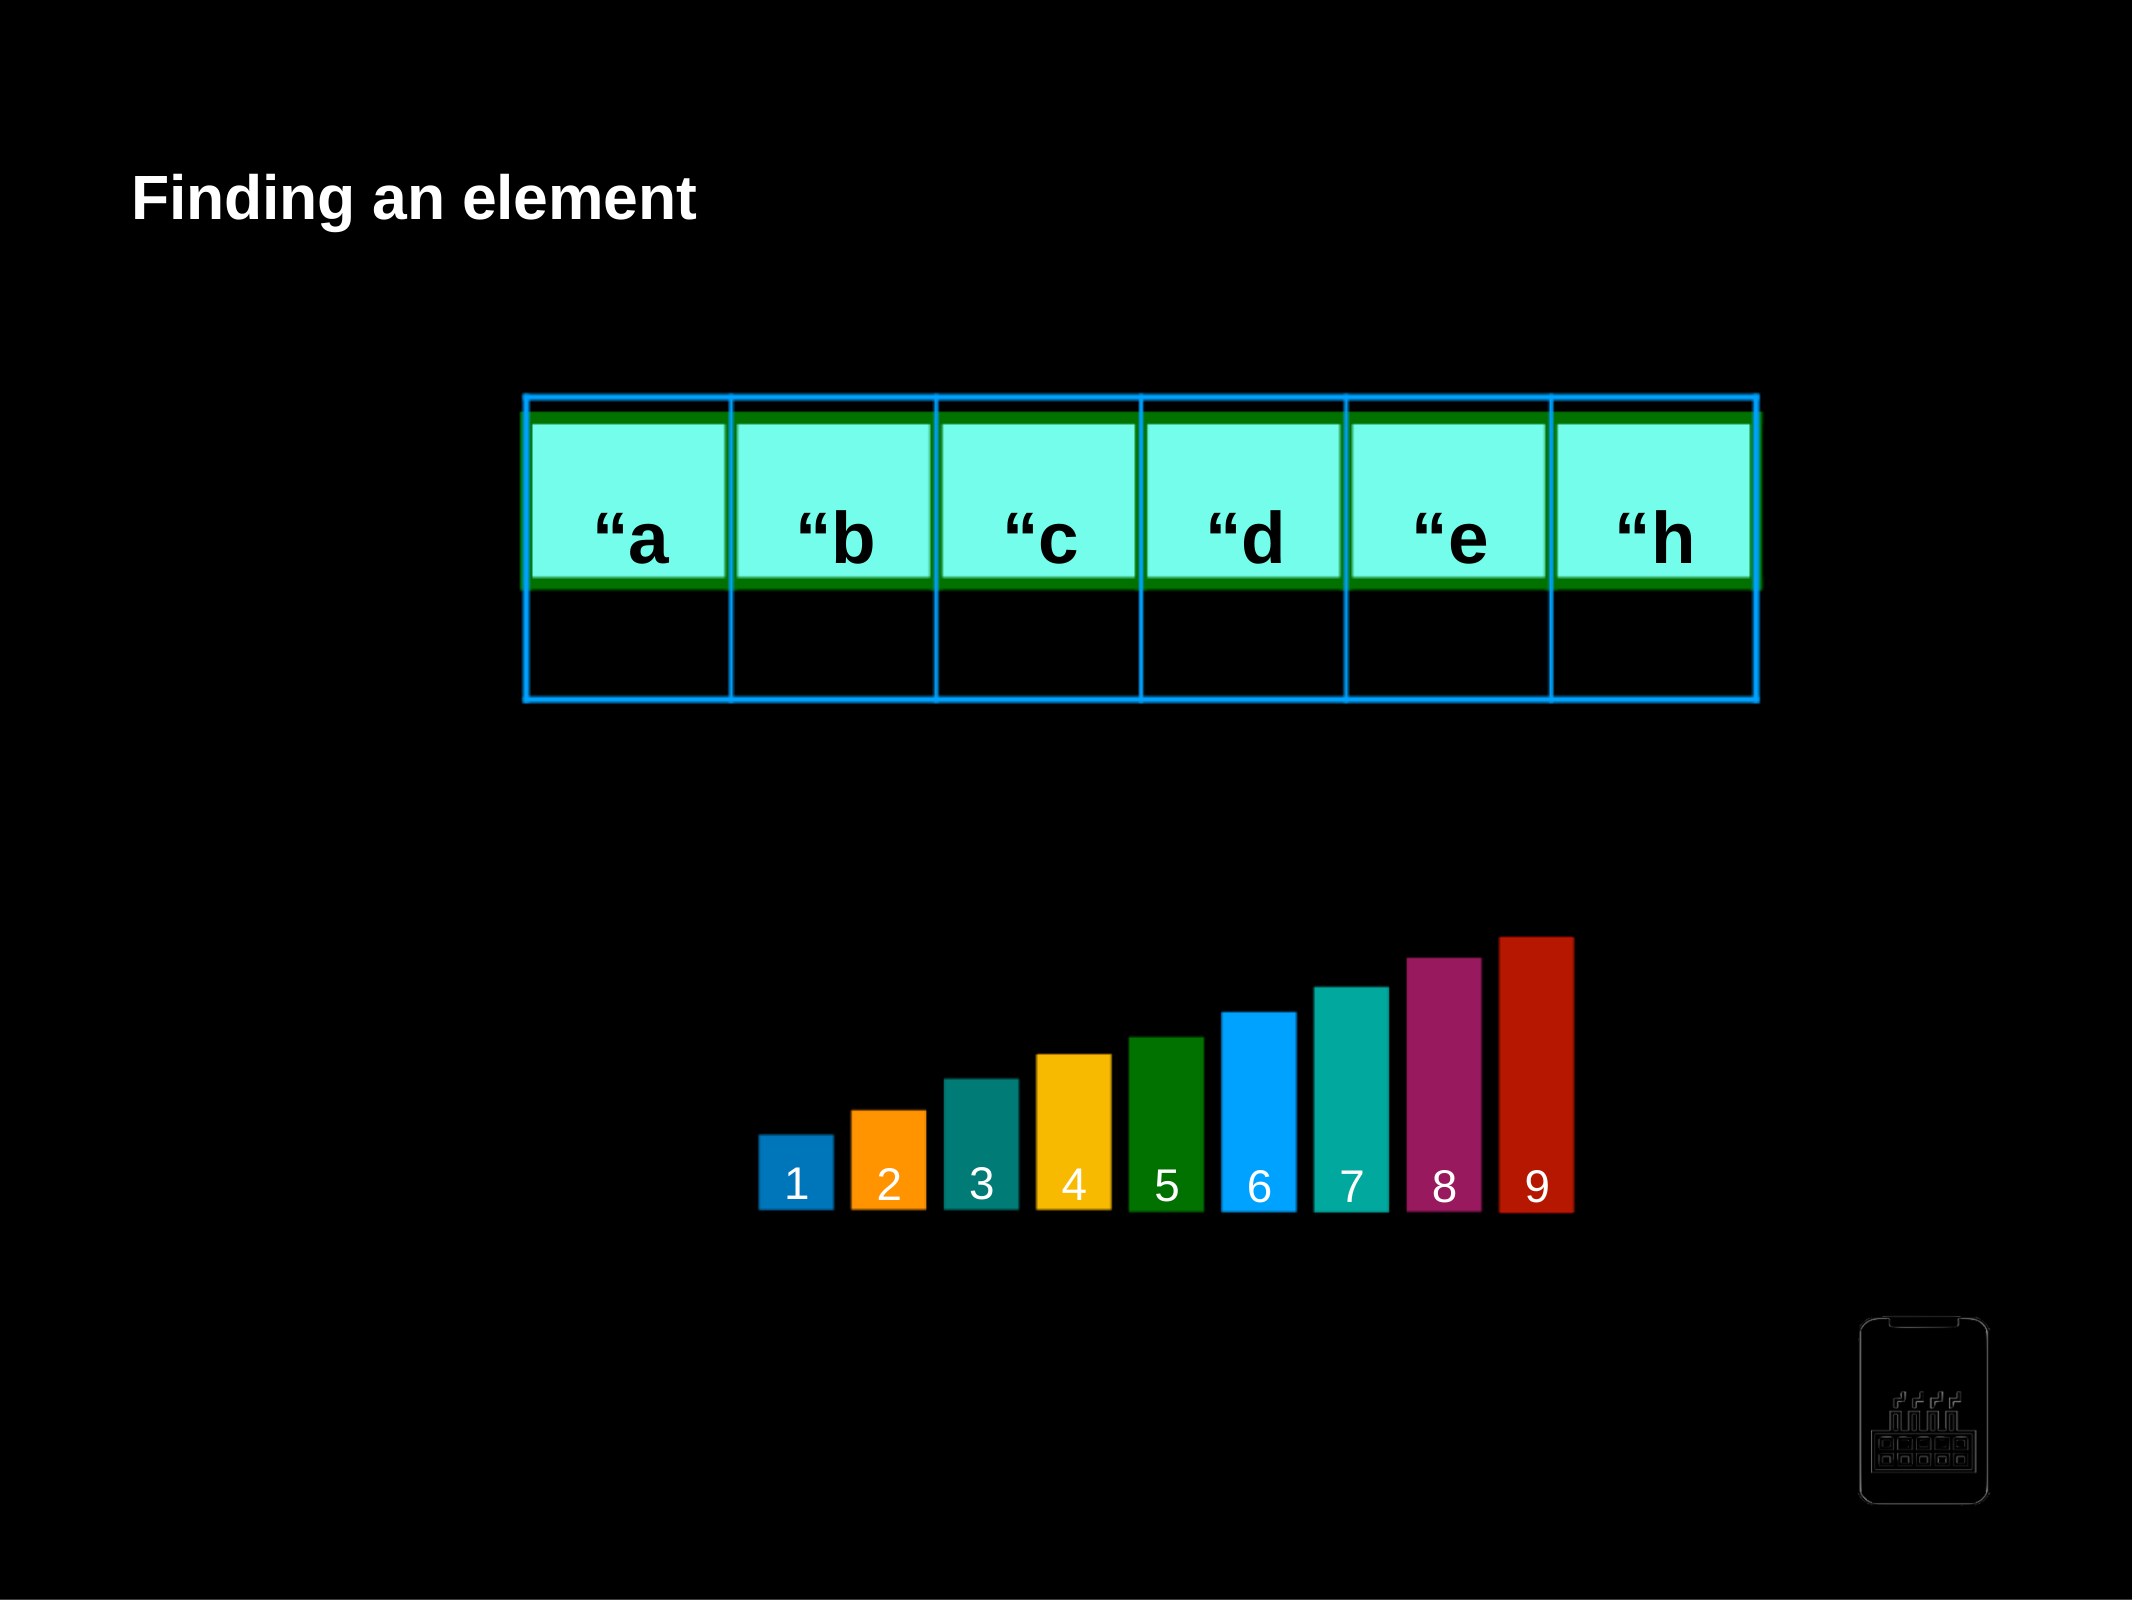

Finding an element
“a” [0]
“b” [1]
“c” [2]
“d” [3]
“e” [4]
“h” [5]
myArray =
myArray[2]

1
3
2
4
5
7
6
8
9

AppMillers
www.appmillers.com